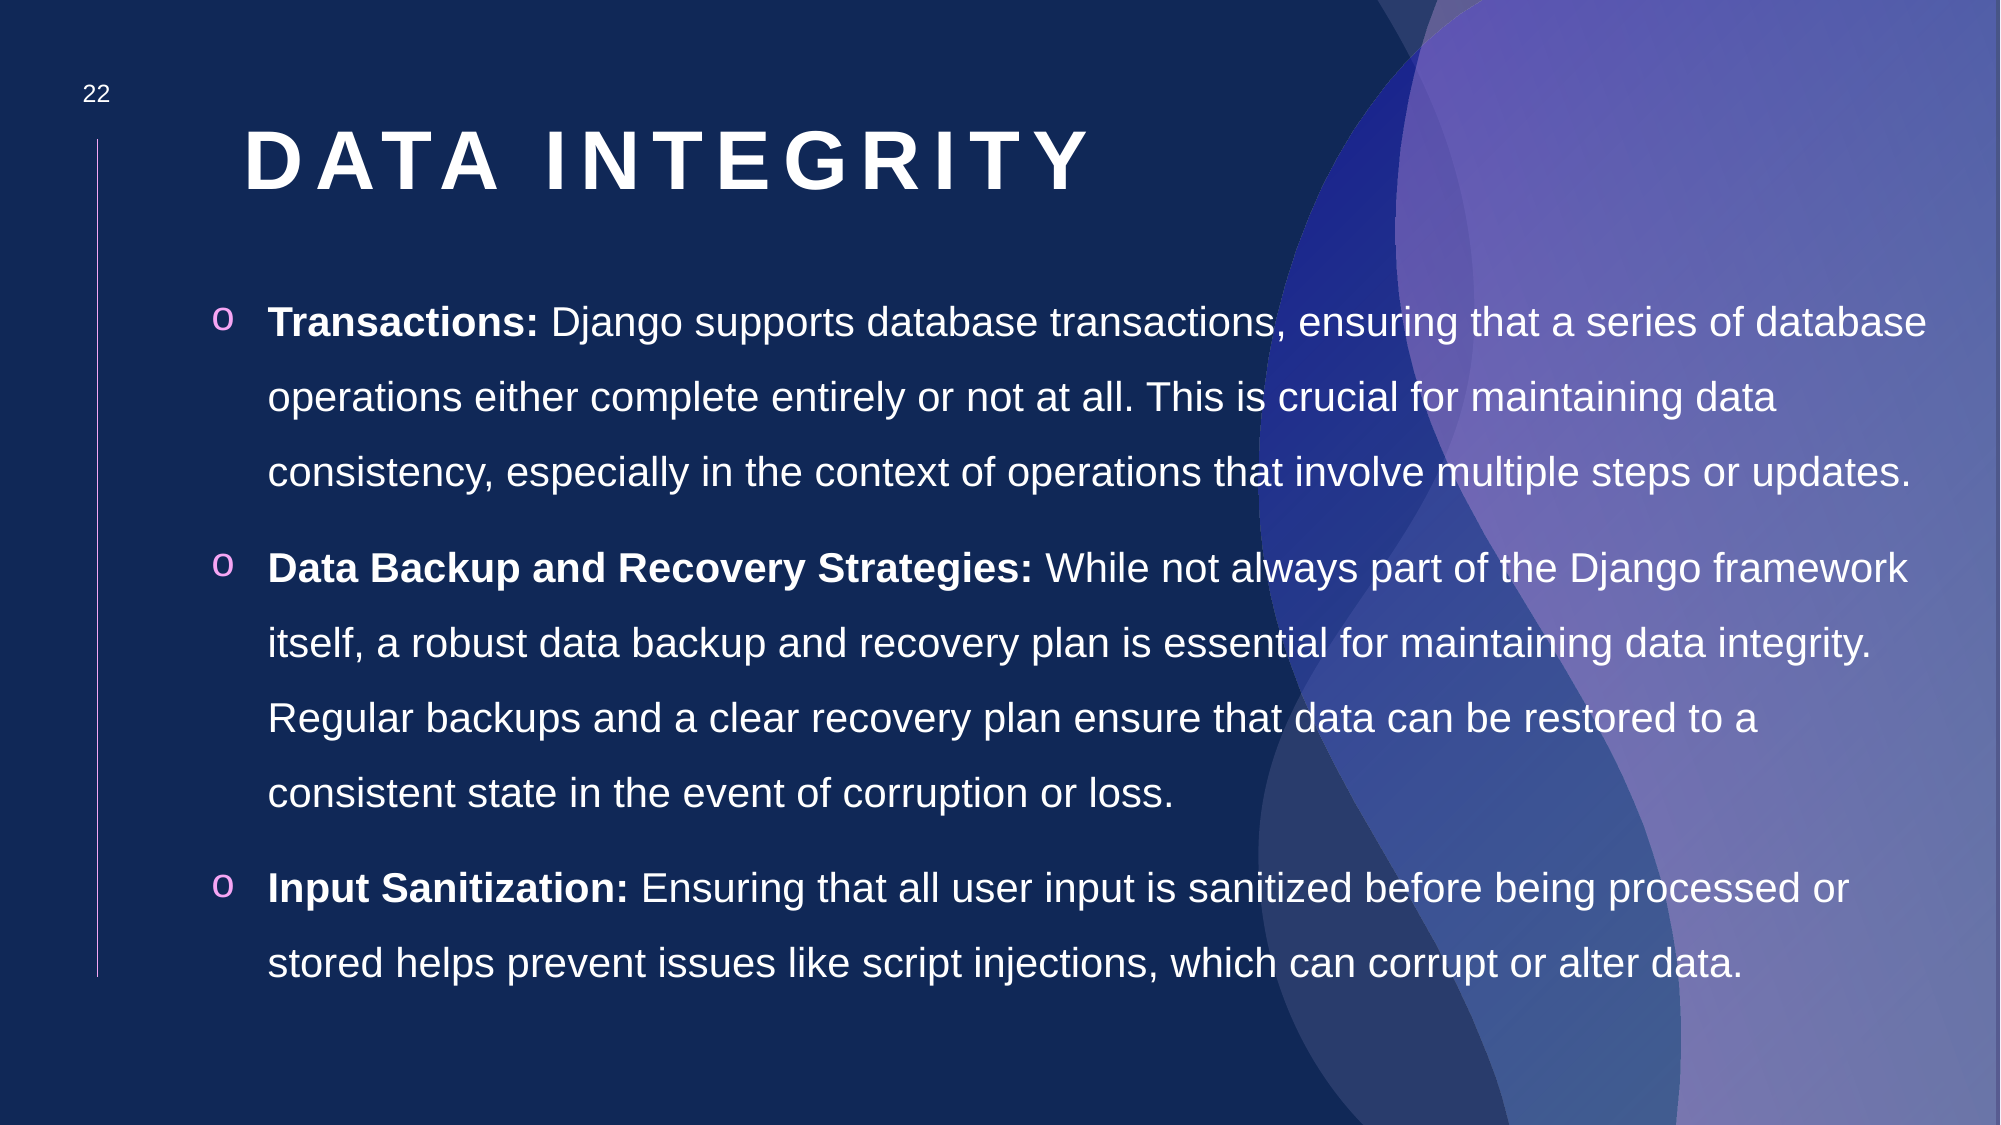

22
Transactions: Django supports database transactions, ensuring that a series of database operations either complete entirely or not at all. This is crucial for maintaining data consistency, especially in the context of operations that involve multiple steps or updates.
Data Backup and Recovery Strategies: While not always part of the Django framework itself, a robust data backup and recovery plan is essential for maintaining data integrity. Regular backups and a clear recovery plan ensure that data can be restored to a consistent state in the event of corruption or loss.
Input Sanitization: Ensuring that all user input is sanitized before being processed or stored helps prevent issues like script injections, which can corrupt or alter data.

# Data Integrity